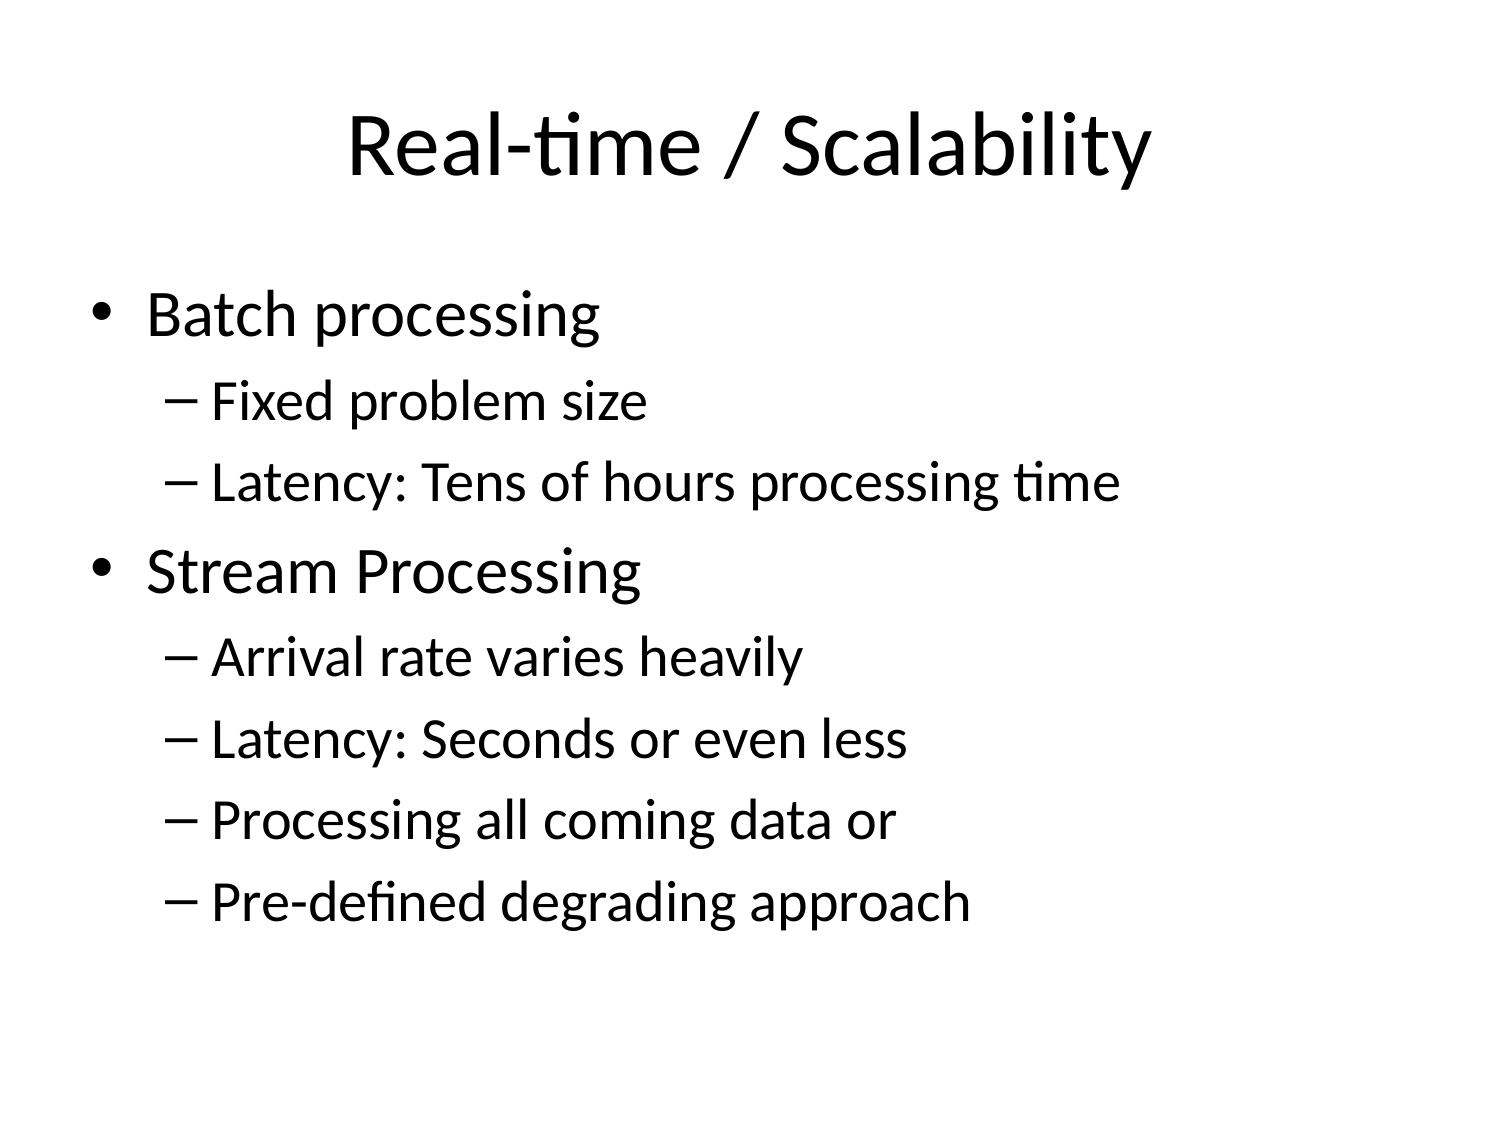

# Real-time / Scalability
Batch processing
Fixed problem size
Latency: Tens of hours processing time
Stream Processing
Arrival rate varies heavily
Latency: Seconds or even less
Processing all coming data or
Pre-defined degrading approach